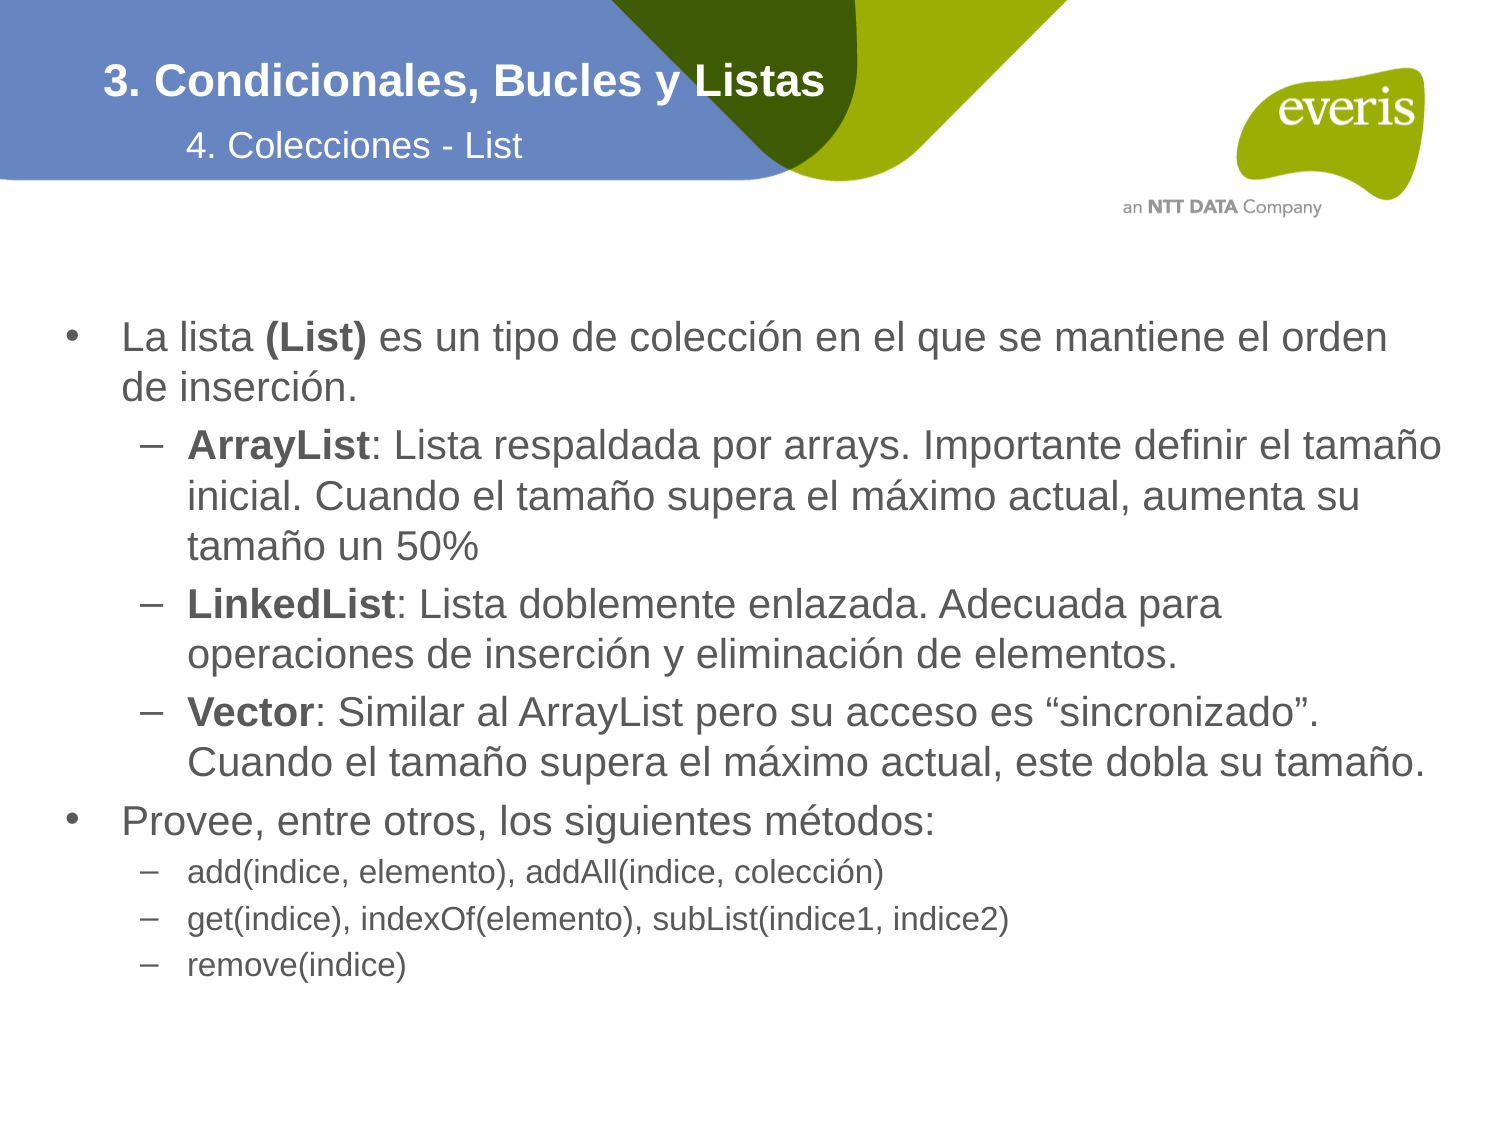

3. Condicionales, Bucles y Listas

4. Colecciones - List
La lista (List) es un tipo de colección en el que se mantiene el orden de inserción.
ArrayList: Lista respaldada por arrays. Importante definir el tamaño inicial. Cuando el tamaño supera el máximo actual, aumenta su tamaño un 50%
LinkedList: Lista doblemente enlazada. Adecuada para operaciones de inserción y eliminación de elementos.
Vector: Similar al ArrayList pero su acceso es “sincronizado”. Cuando el tamaño supera el máximo actual, este dobla su tamaño.
Provee, entre otros, los siguientes métodos:
add(indice, elemento), addAll(indice, colección)
get(indice), indexOf(elemento), subList(indice1, indice2)
remove(indice)